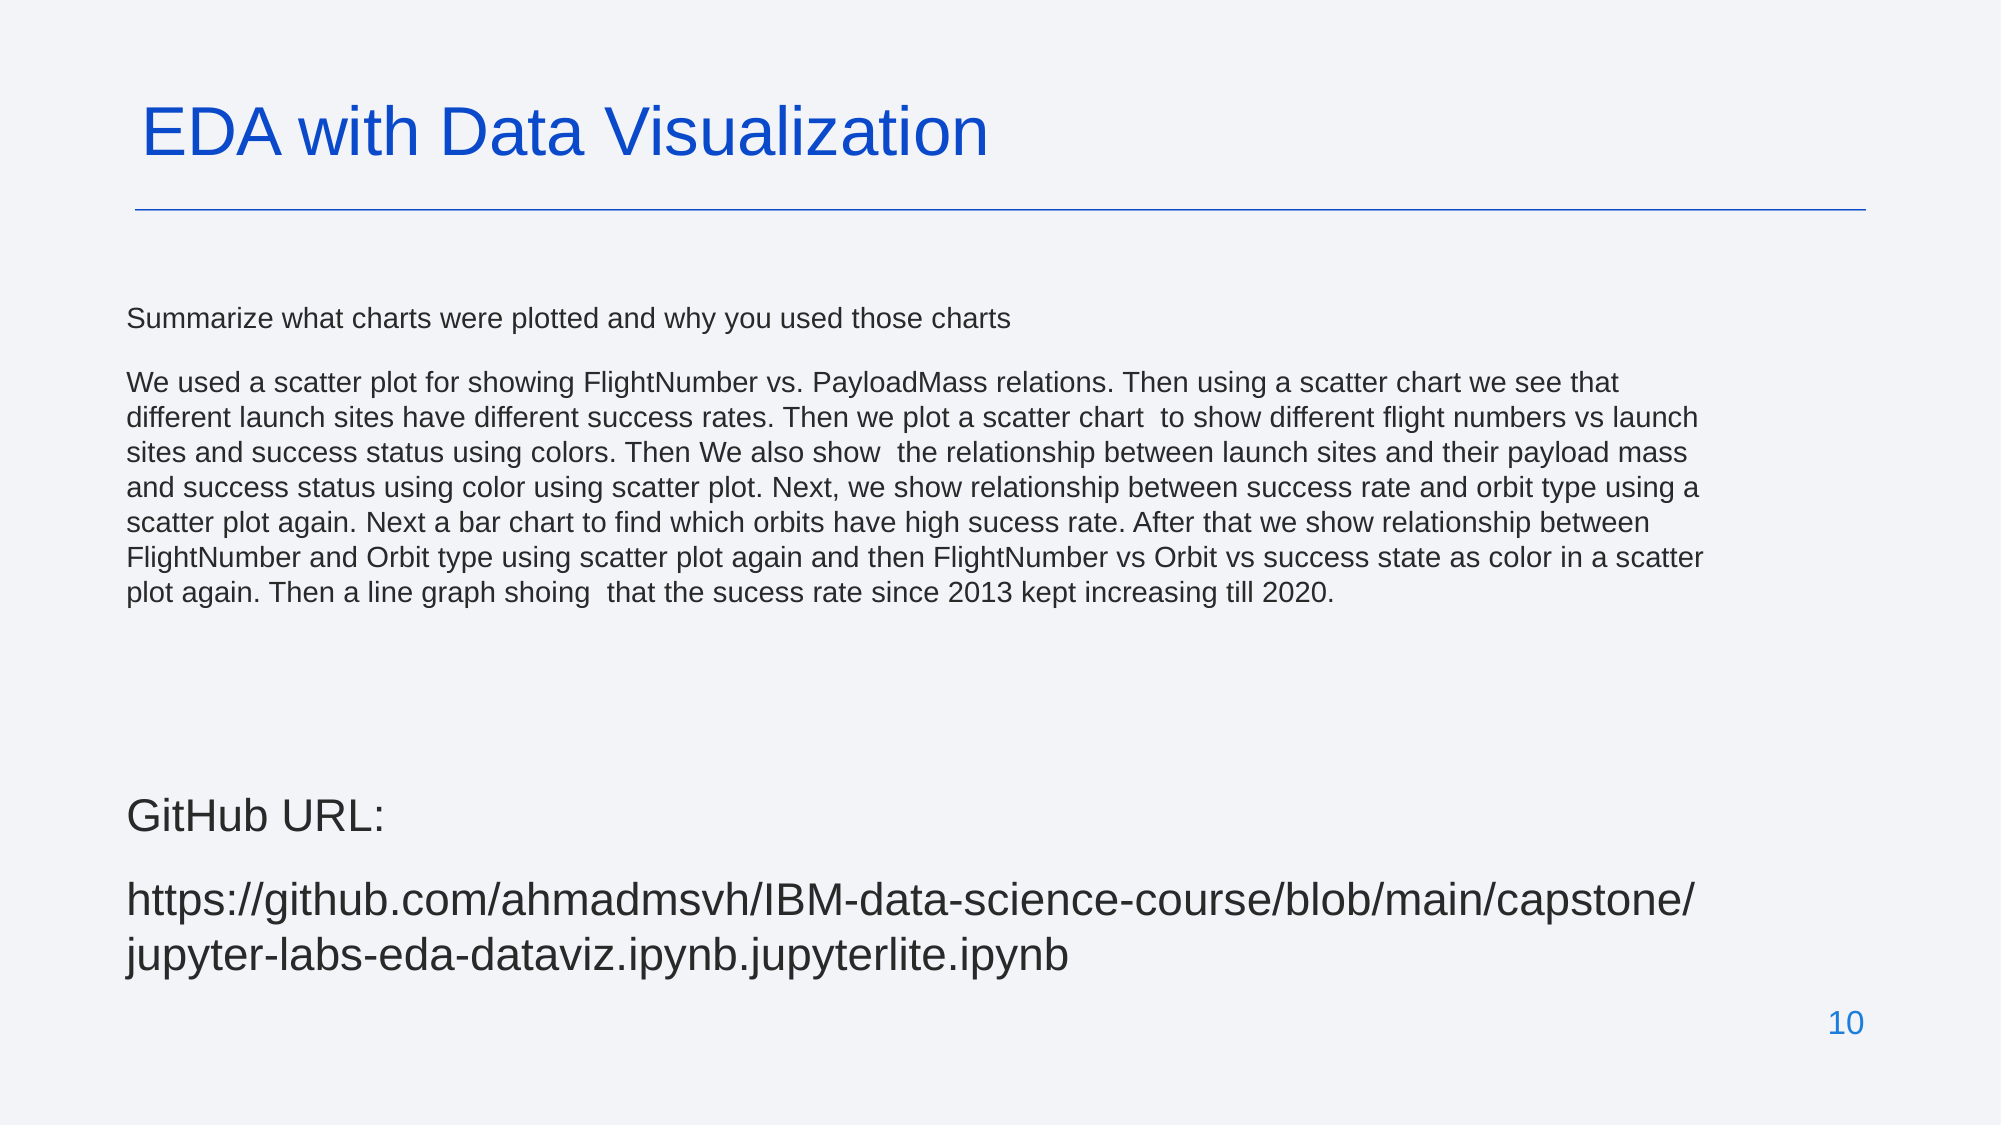

EDA with Data Visualization
# Summarize what charts were plotted and why you used those charts
We used a scatter plot for showing FlightNumber vs. PayloadMass relations. Then using a scatter chart we see that different launch sites have different success rates. Then we plot a scatter chart  to show different flight numbers vs launch sites and success status using colors. Then We also show  the relationship between launch sites and their payload mass and success status using color using scatter plot. Next, we show relationship between success rate and orbit type using a scatter plot again. Next a bar chart to find which orbits have high sucess rate. After that we show relationship between FlightNumber and Orbit type using scatter plot again and then FlightNumber vs Orbit vs success state as color in a scatter plot again. Then a line graph shoing  that the sucess rate since 2013 kept increasing till 2020.

GitHub URL:
https://github.com/ahmadmsvh/IBM-data-science-course/blob/main/capstone/jupyter-labs-eda-dataviz.ipynb.jupyterlite.ipynb

10